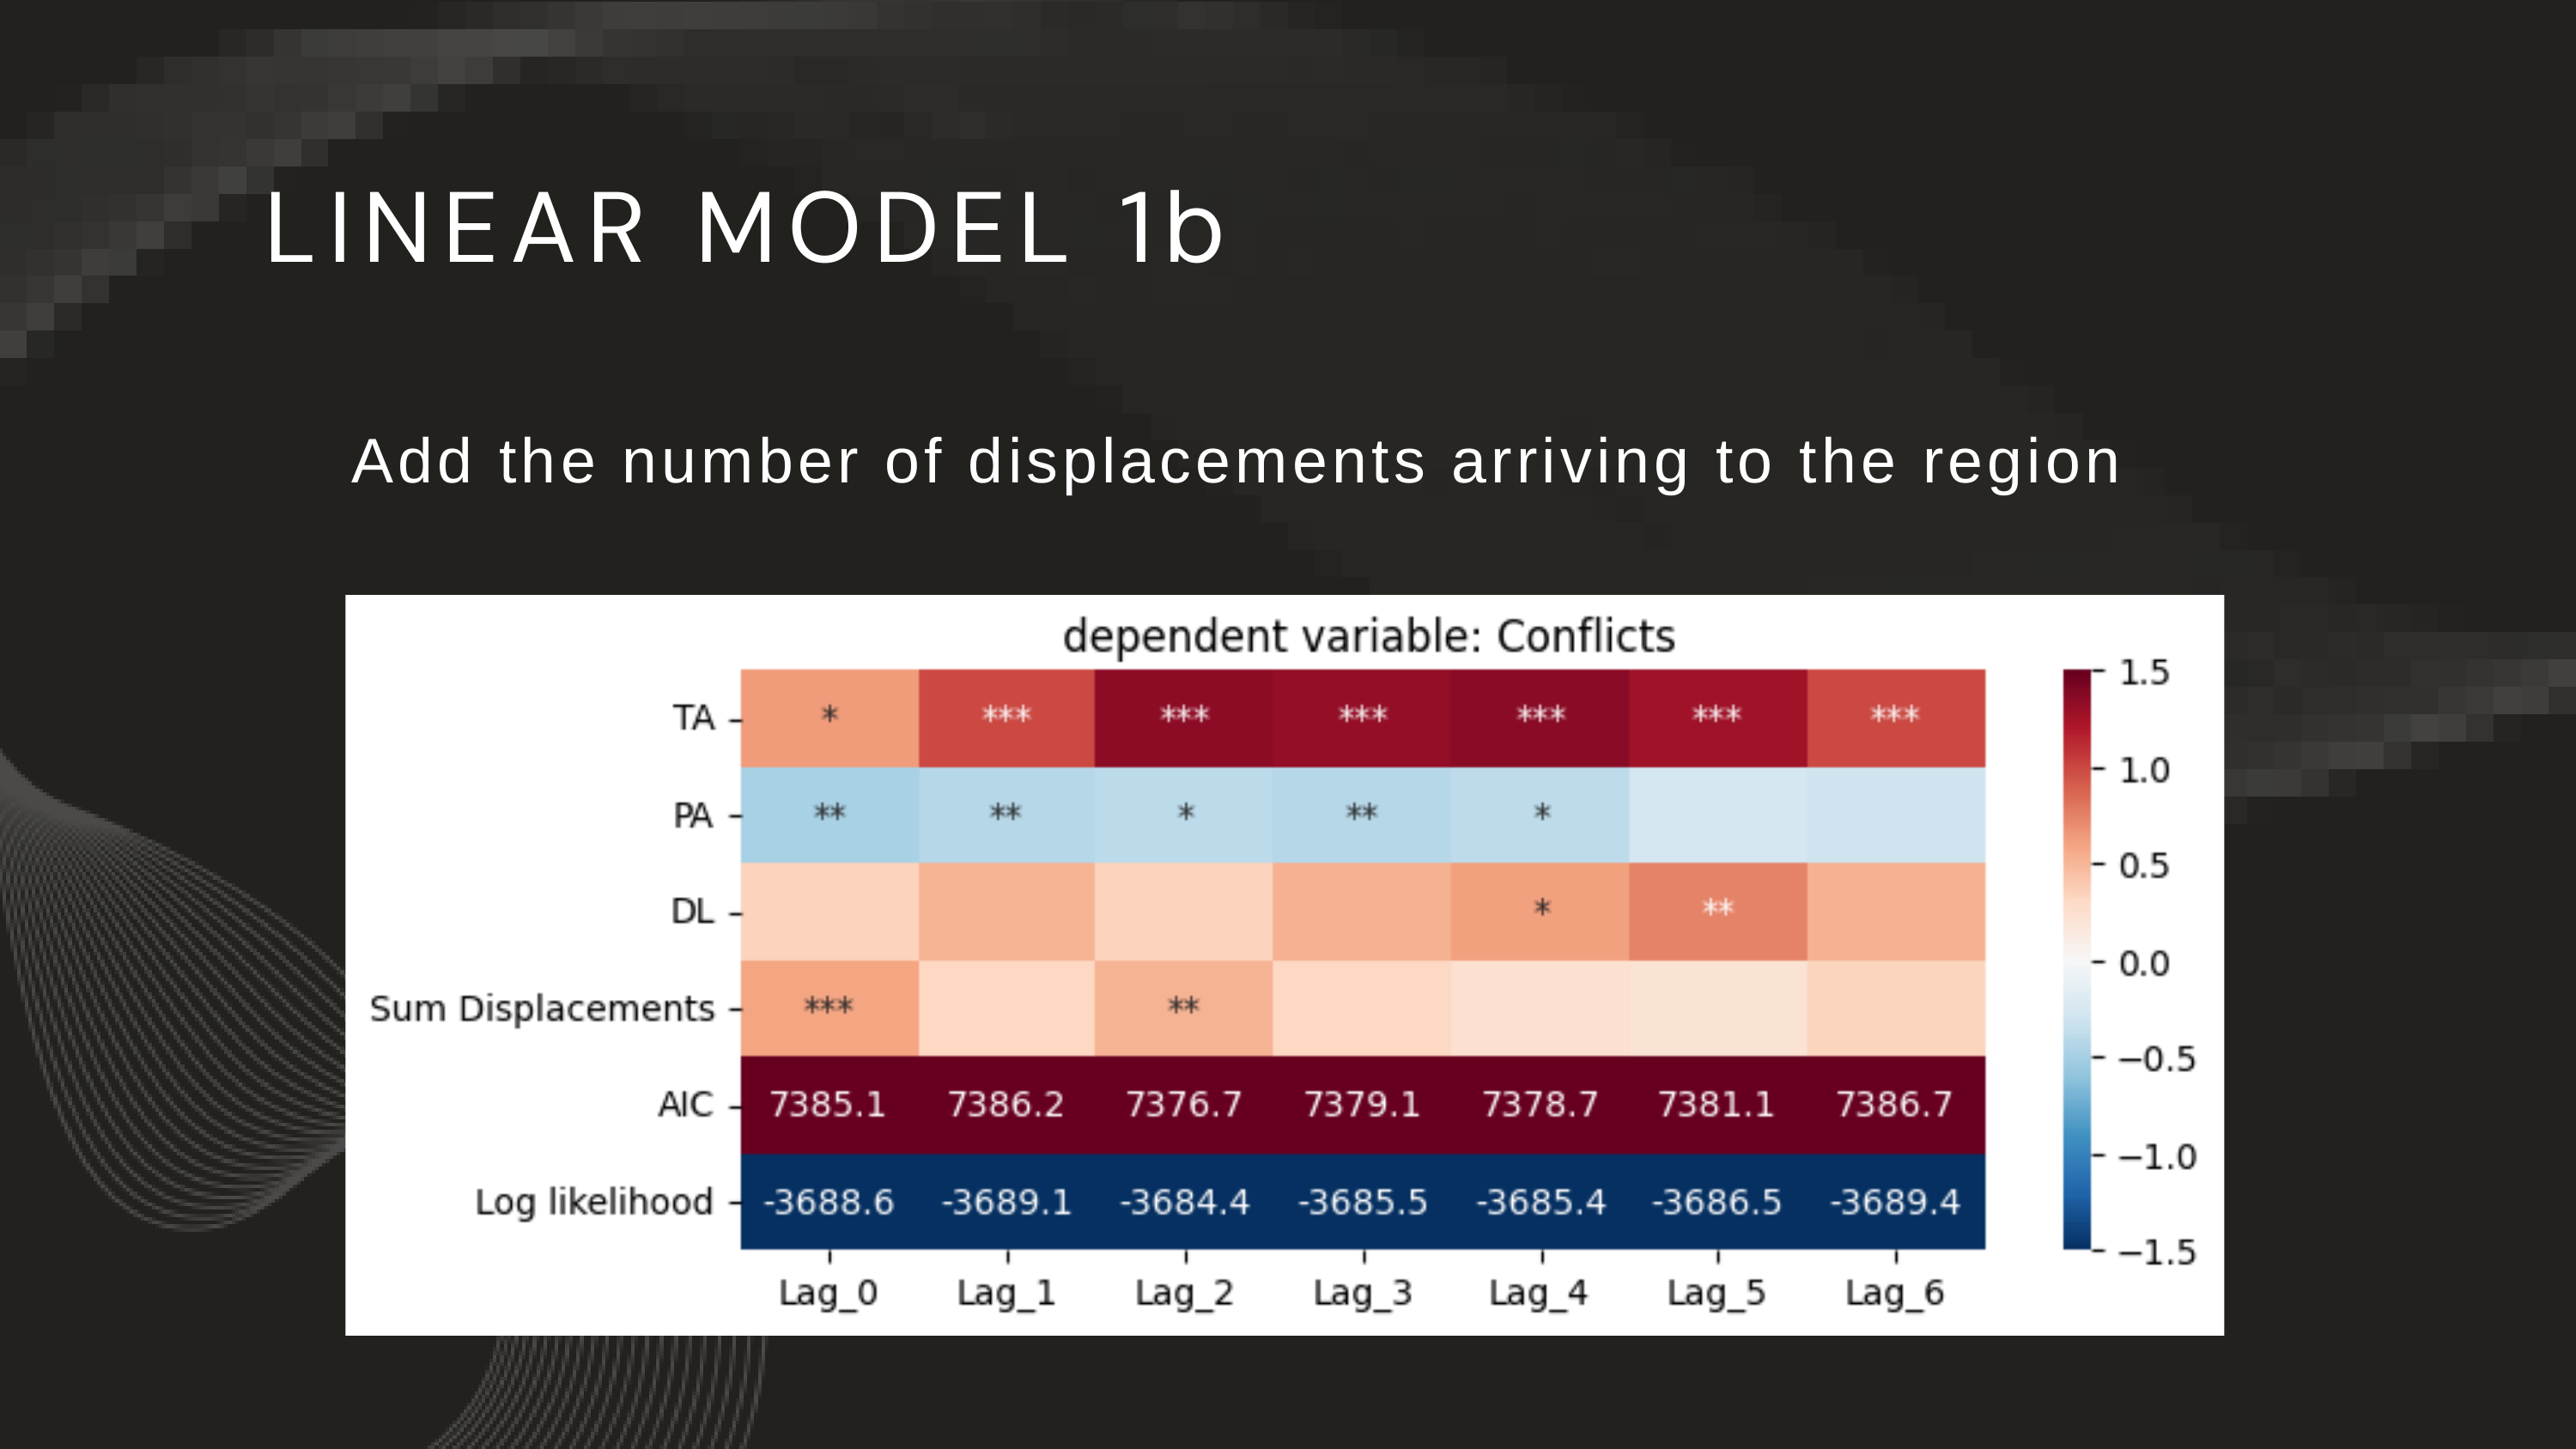

LINEAR MODEL 1b

Add the number of displacements arriving to the region